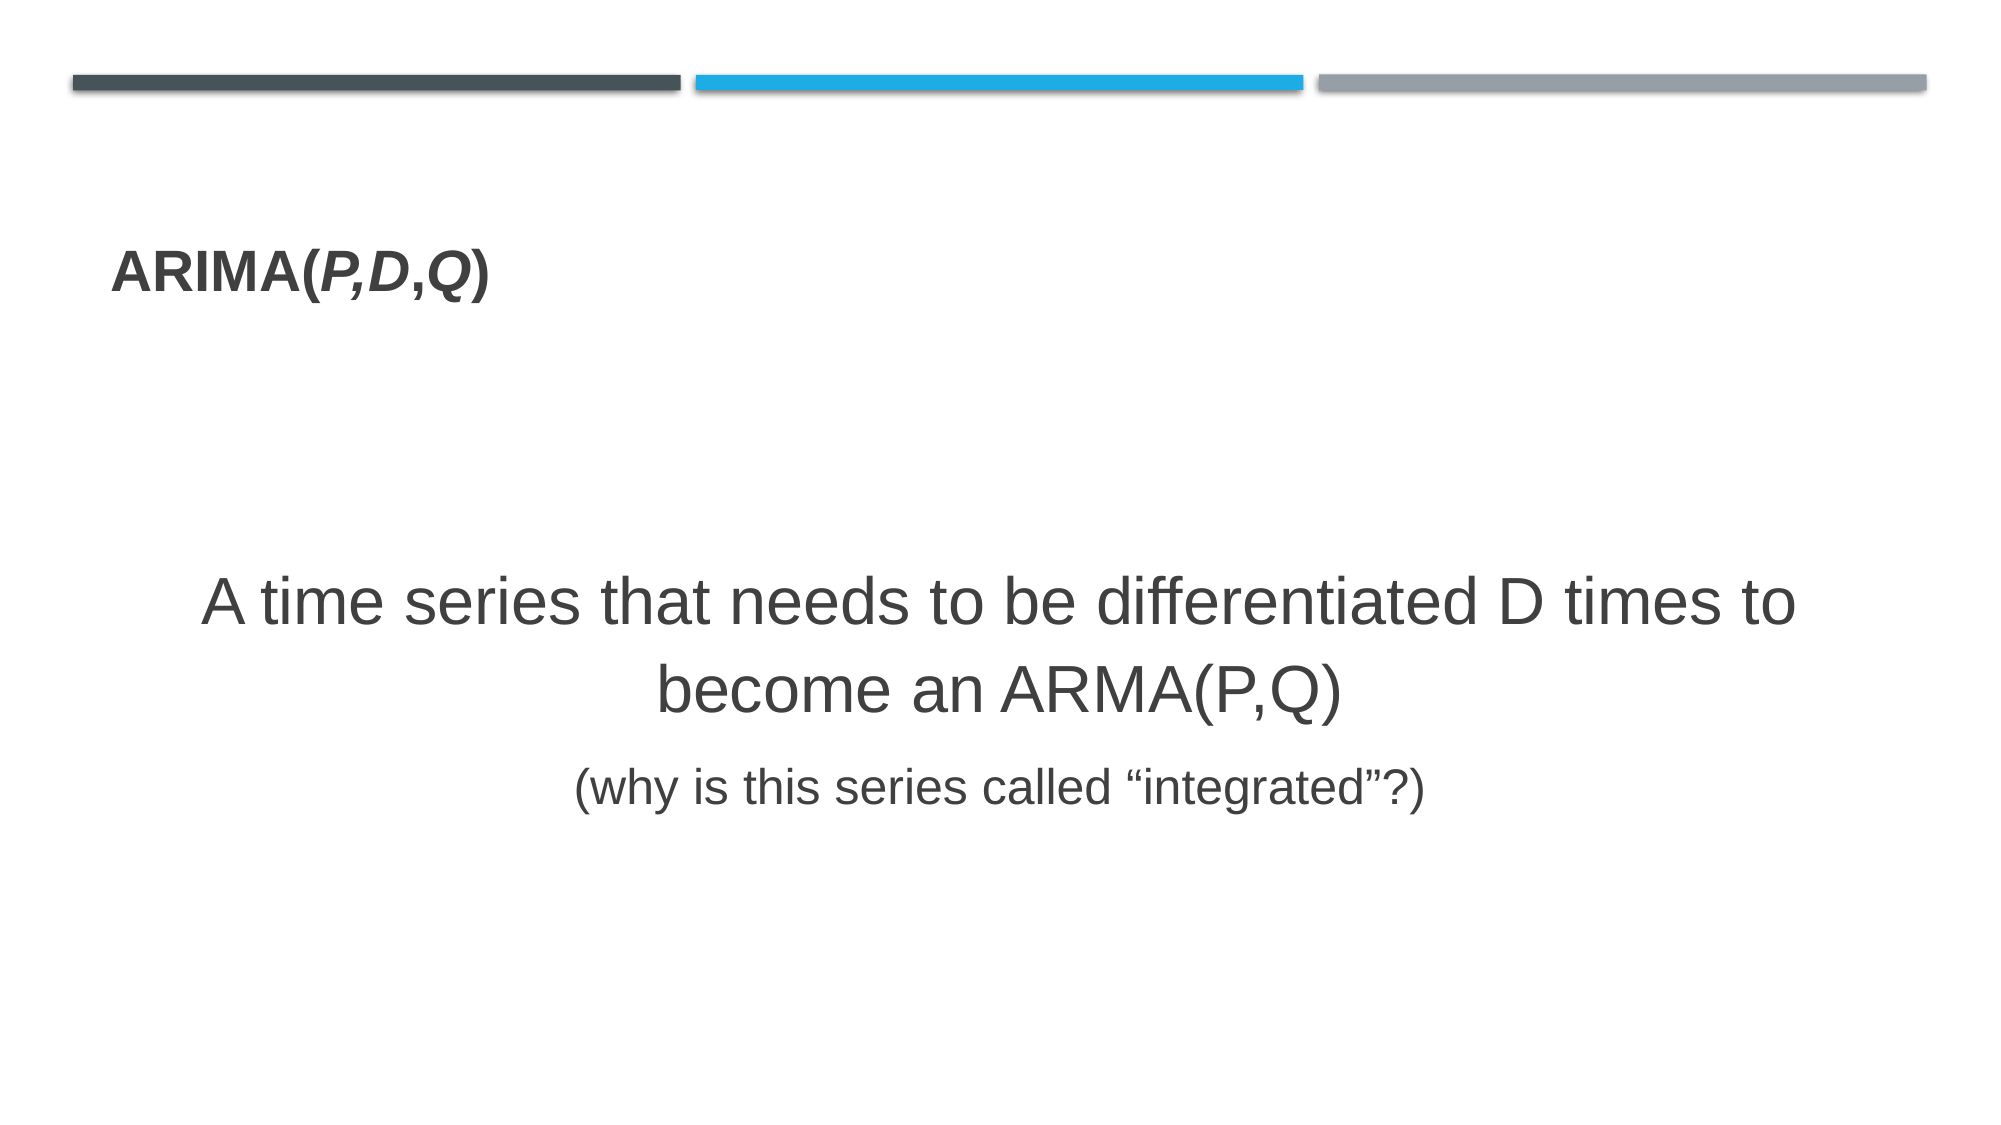

# arIMA(p,d,q)
A time series that needs to be differentiated D times to become an ARMA(P,Q)
(why is this series called “integrated”?)